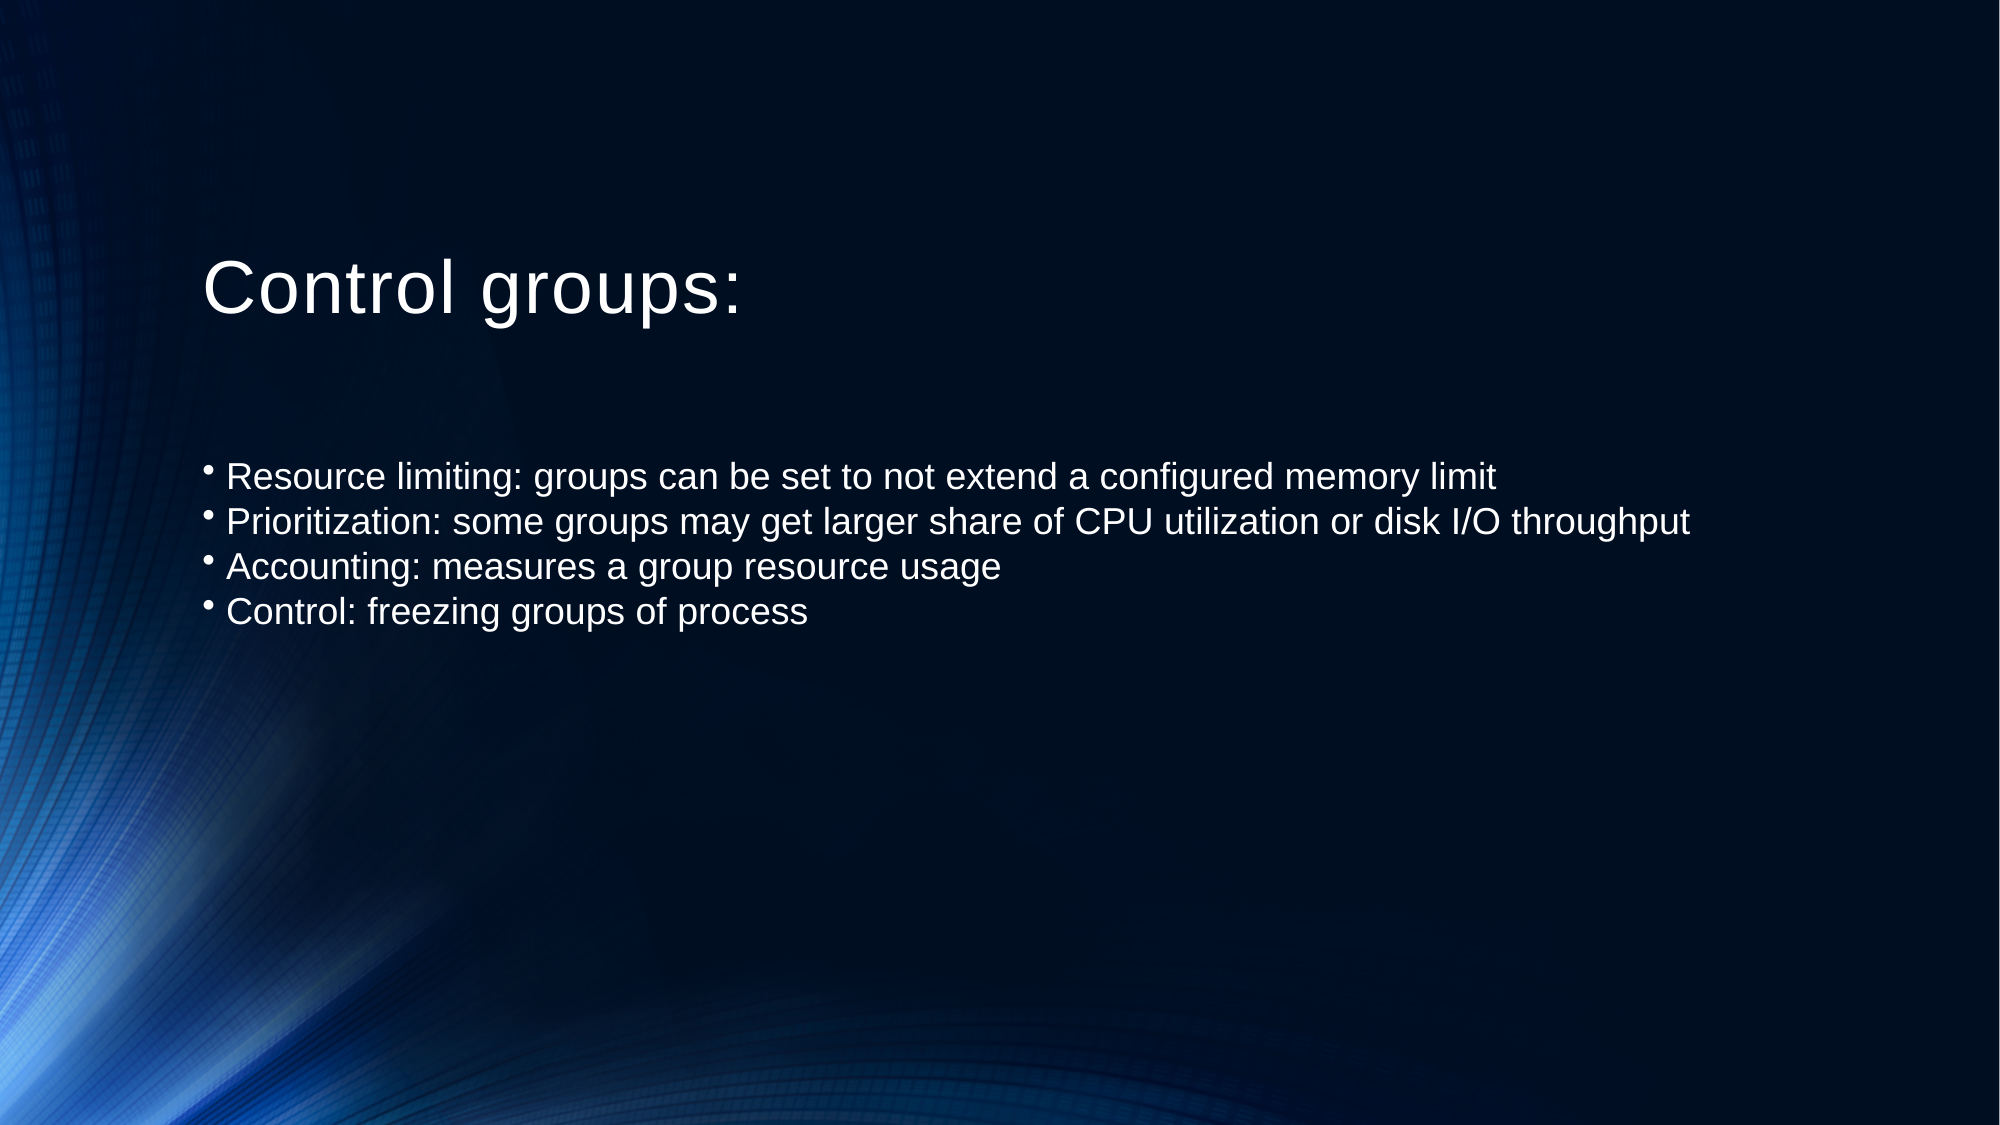

# Control groups:

 Resource limiting: groups can be set to not extend a configured memory limit
 Prioritization: some groups may get larger share of CPU utilization or disk I/O throughput
 Accounting: measures a group resource usage
 Control: freezing groups of process